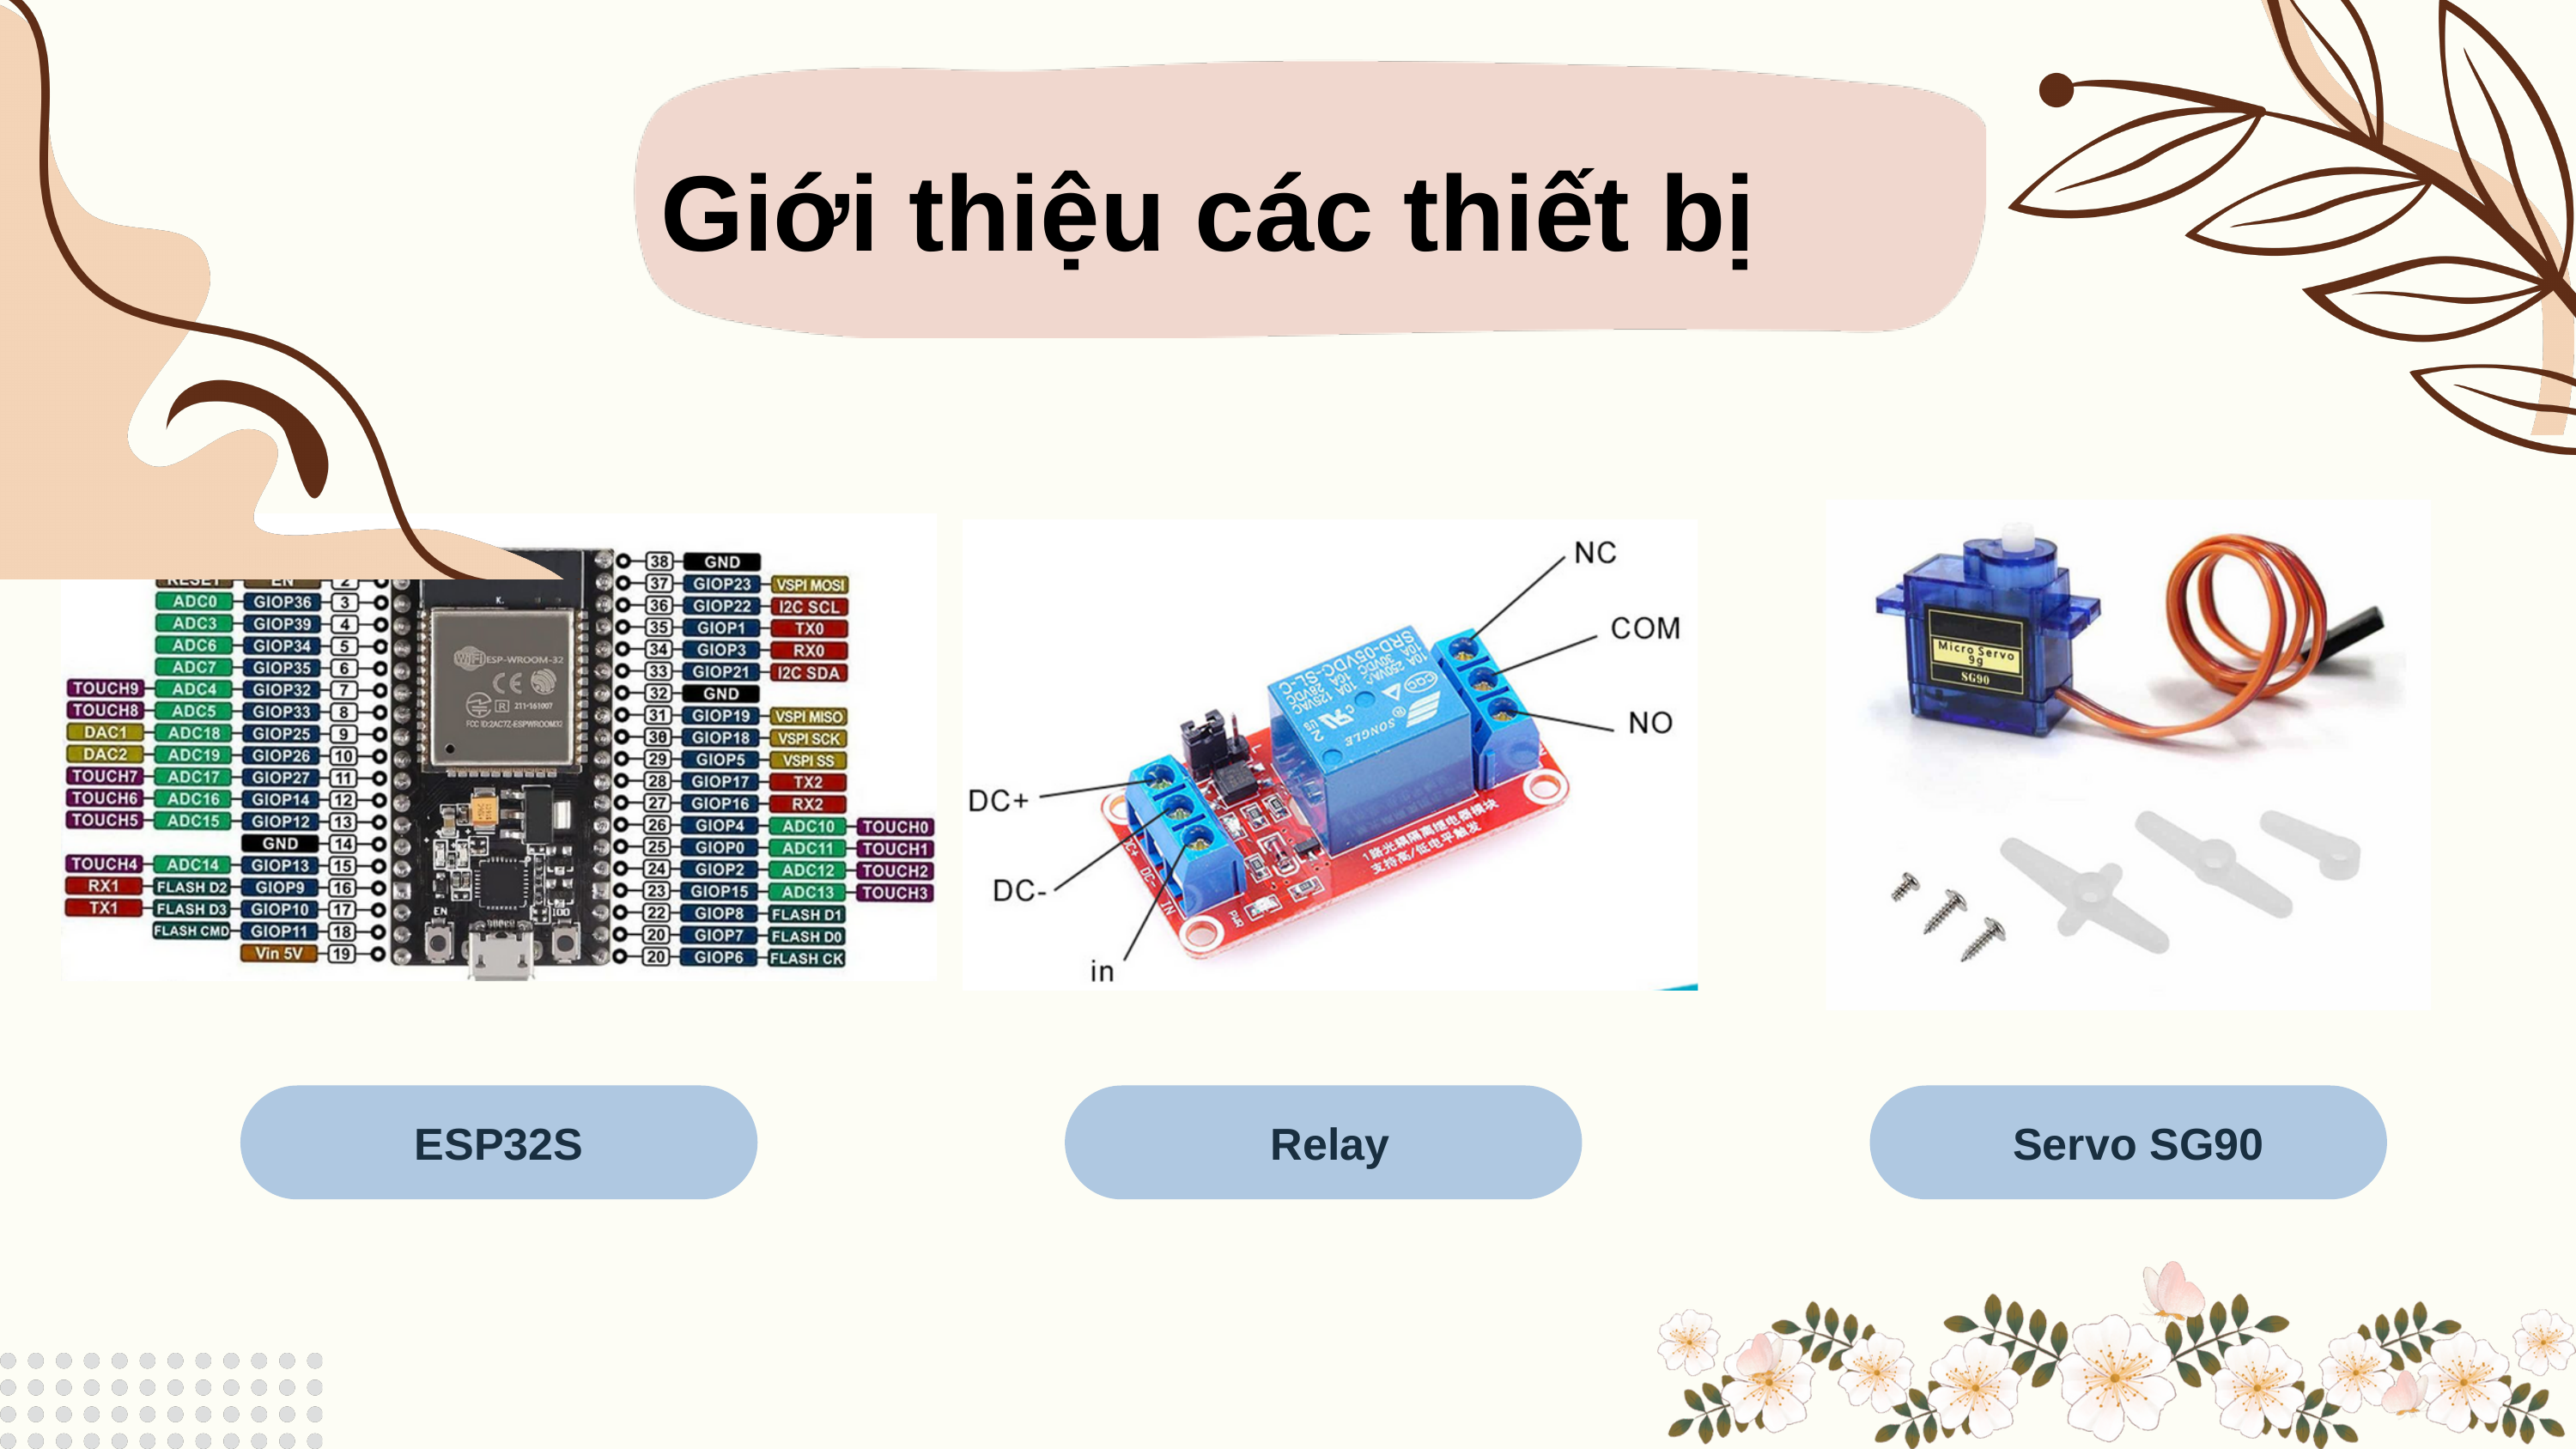

Giới thiệu các thiết bị

ESP32S
Relay
Servo SG90